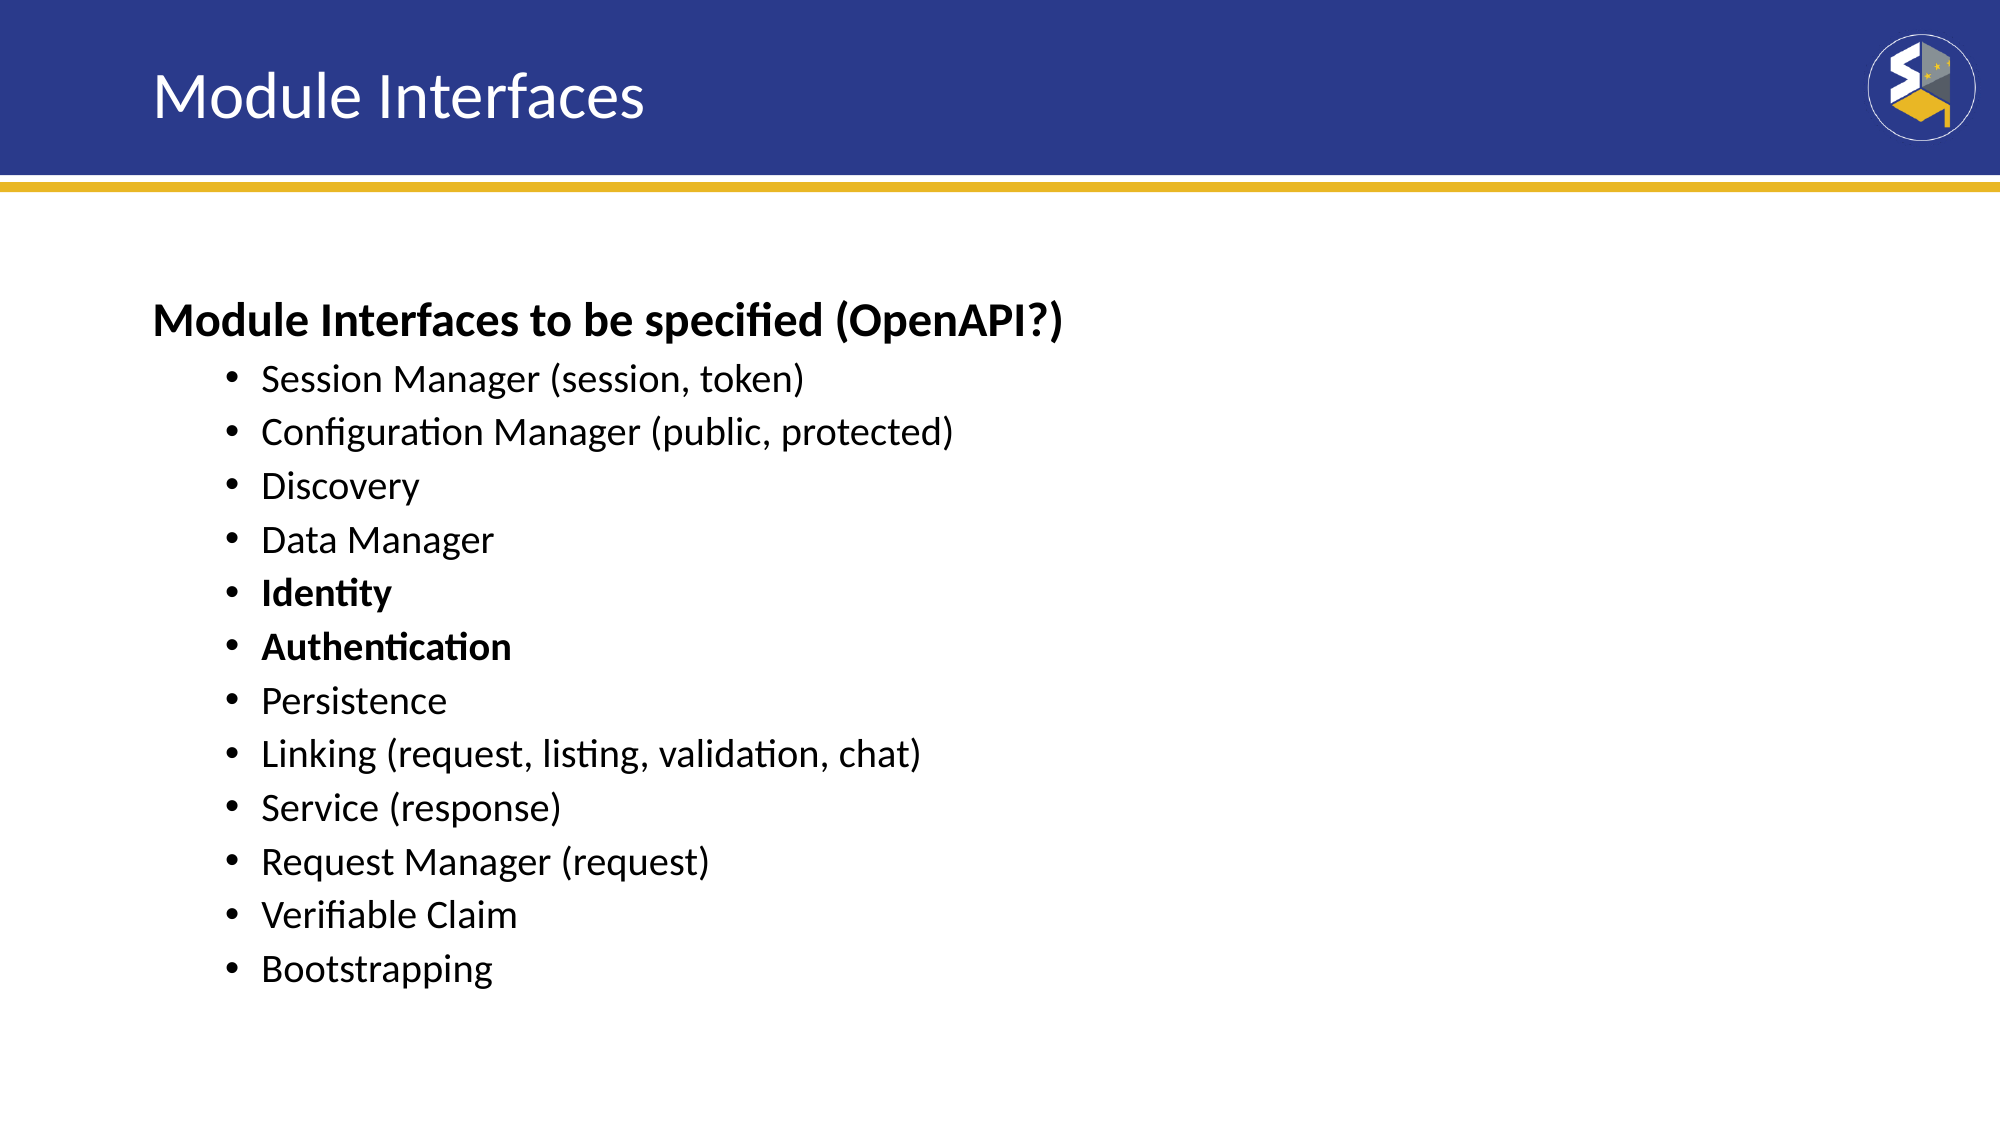

# Module Interfaces
Module Interfaces to be specified (OpenAPI?)
Session Manager (session, token)
Configuration Manager (public, protected)
Discovery
Data Manager
Identity
Authentication
Persistence
Linking (request, listing, validation, chat)
Service (response)
Request Manager (request)
Verifiable Claim
Bootstrapping